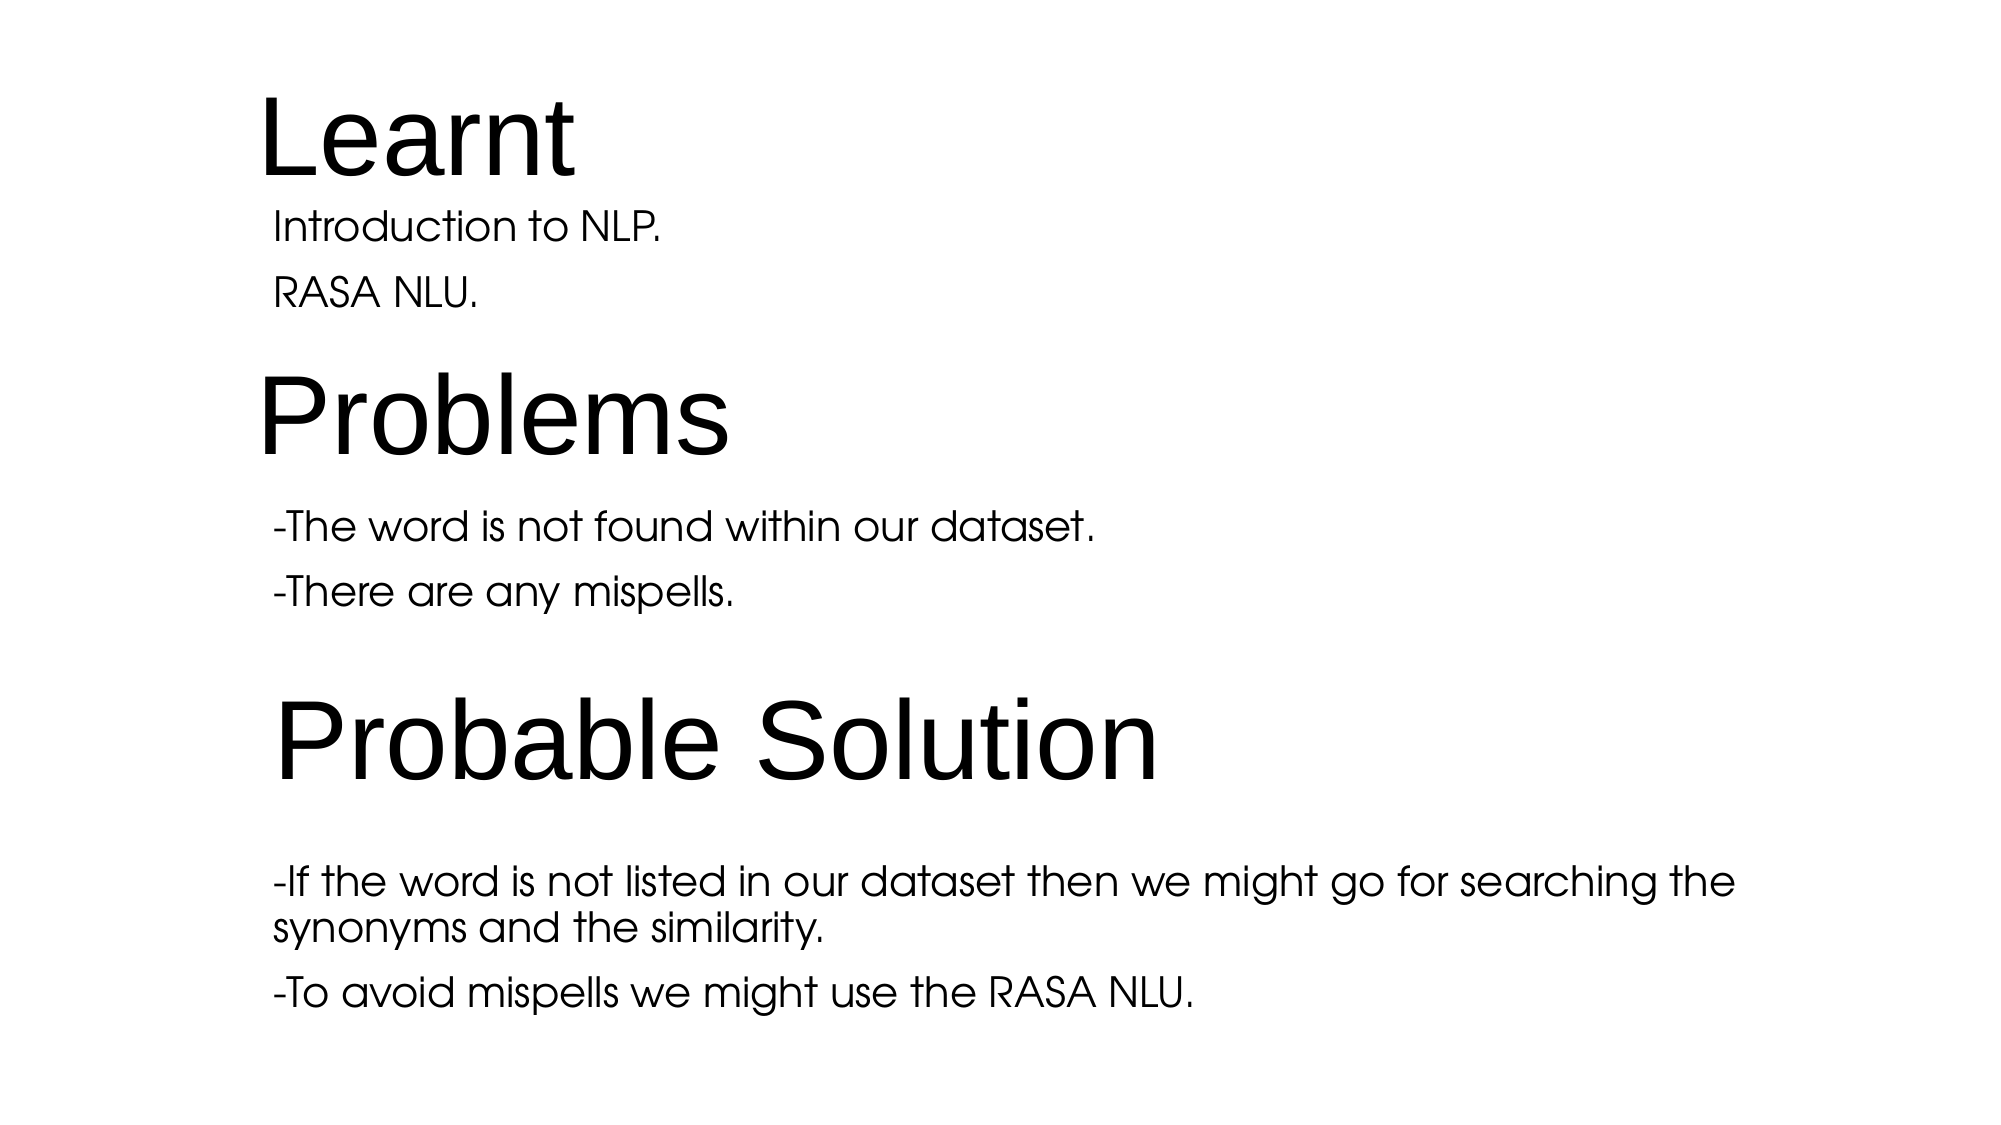

# Learnt
Introduction to NLP.
RASA NLU.
Problems
-The word is not found within our dataset.
-There are any mispells.
Probable Solution
-If the word is not listed in our dataset then we might go for searching the synonyms and the similarity.
-To avoid mispells we might use the RASA NLU.